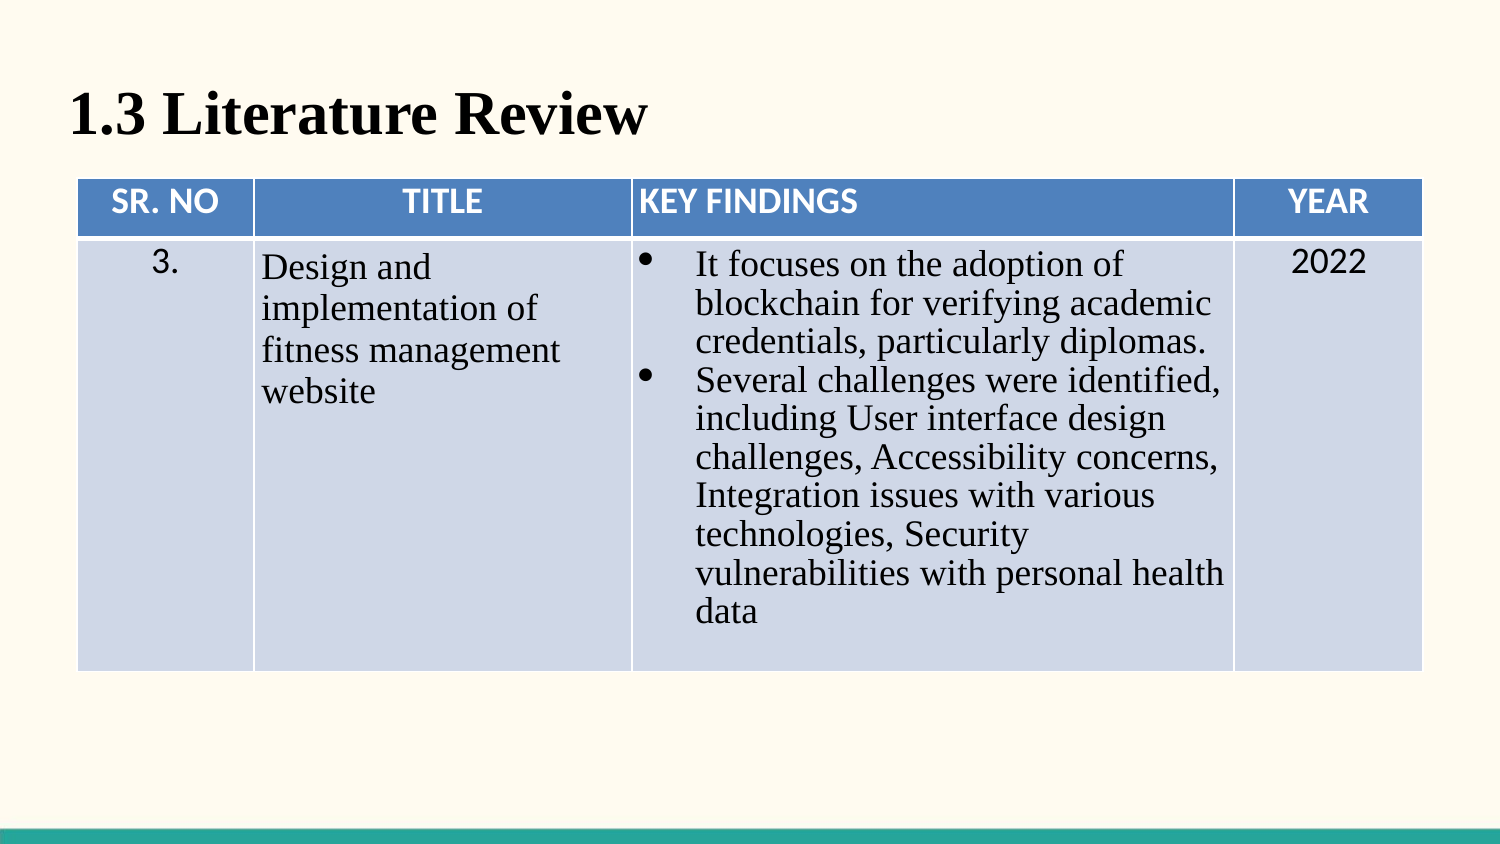

1.3 Literature Review
| SR. NO | TITLE | KEY FINDINGS | YEAR |
| --- | --- | --- | --- |
| 3. | Design and implementation of fitness management website | It focuses on the adoption of blockchain for verifying academic credentials, particularly diplomas. Several challenges were identified, including User interface design challenges, Accessibility concerns, Integration issues with various technologies, Security vulnerabilities with personal health data | 2022 |